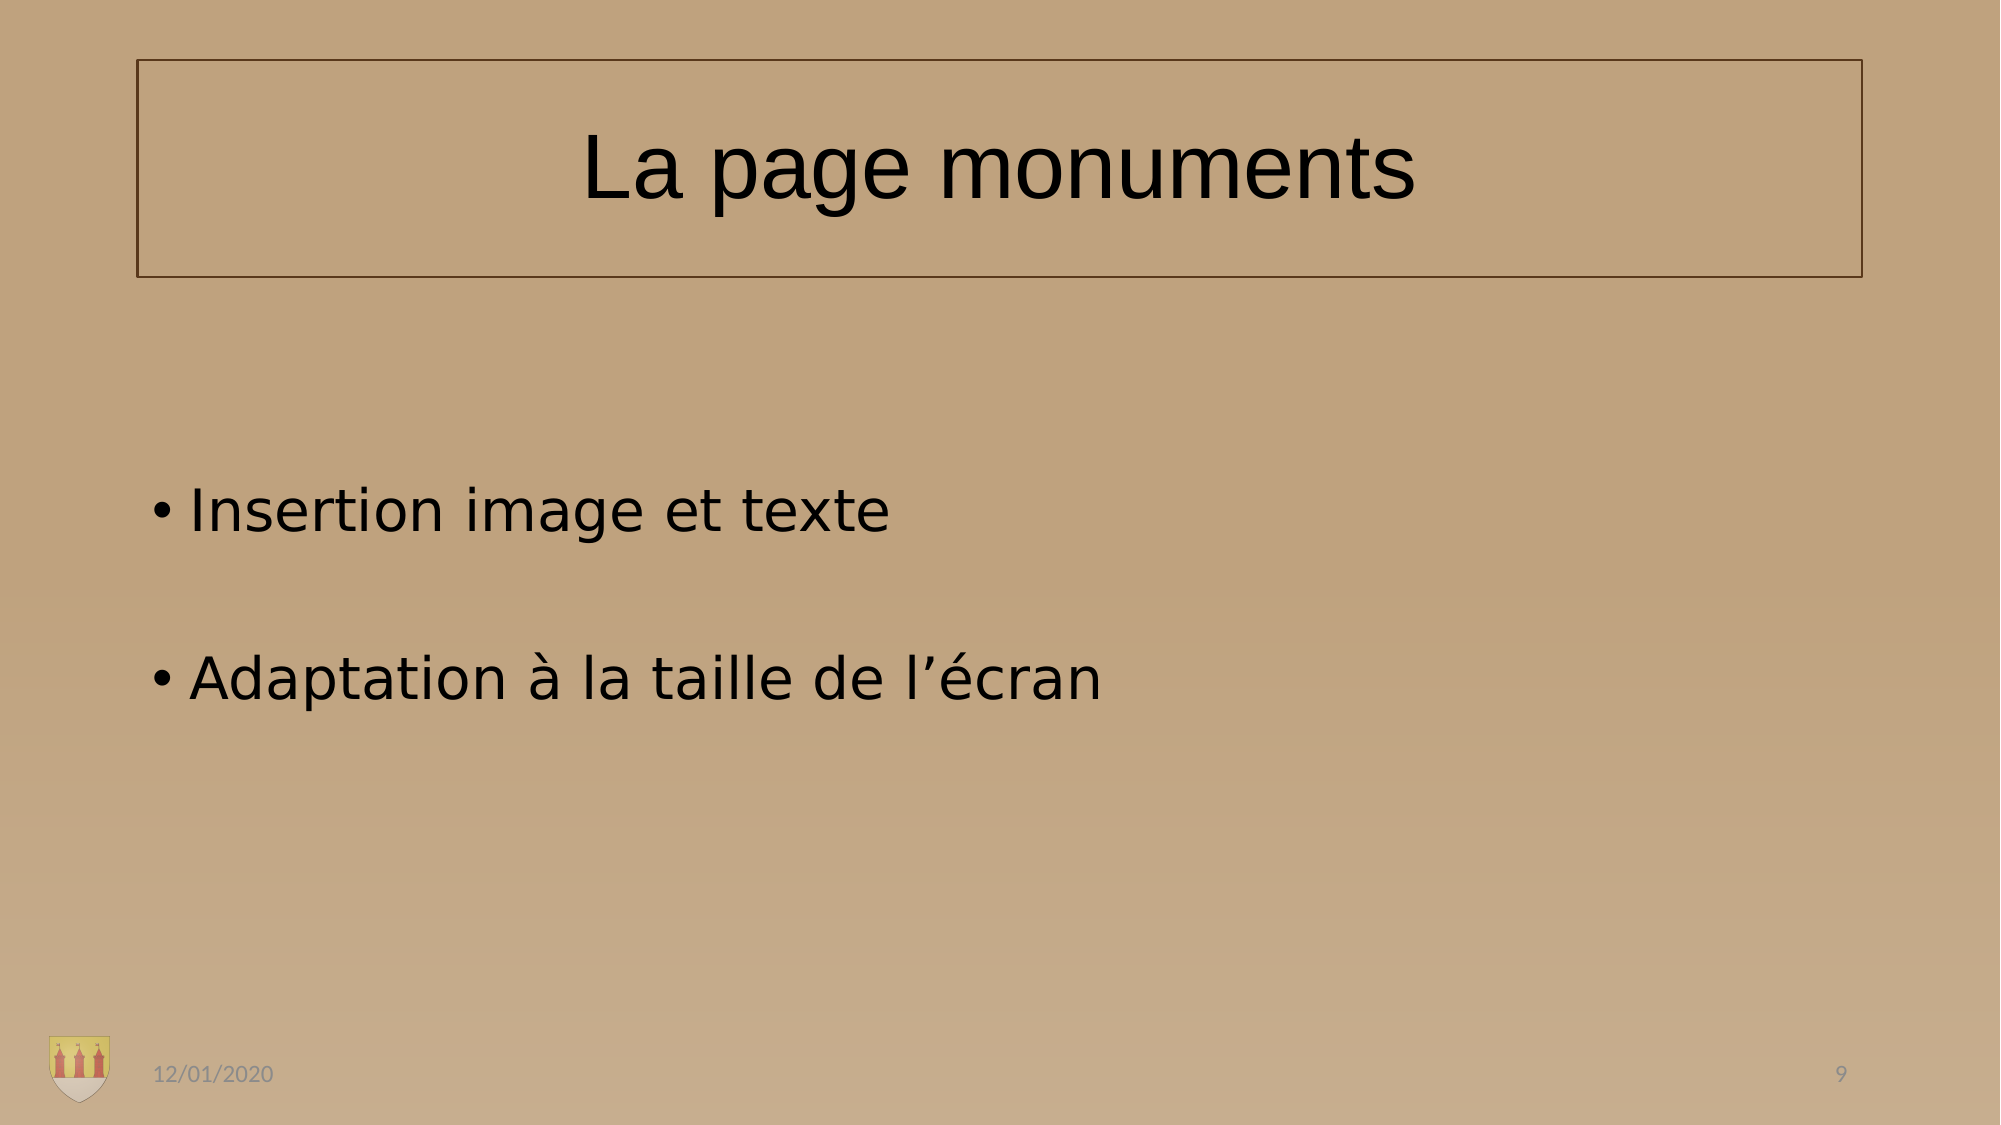

# La page monuments

Insertion image et texte

Adaptation à la taille de l’écran

12/01/2020

9